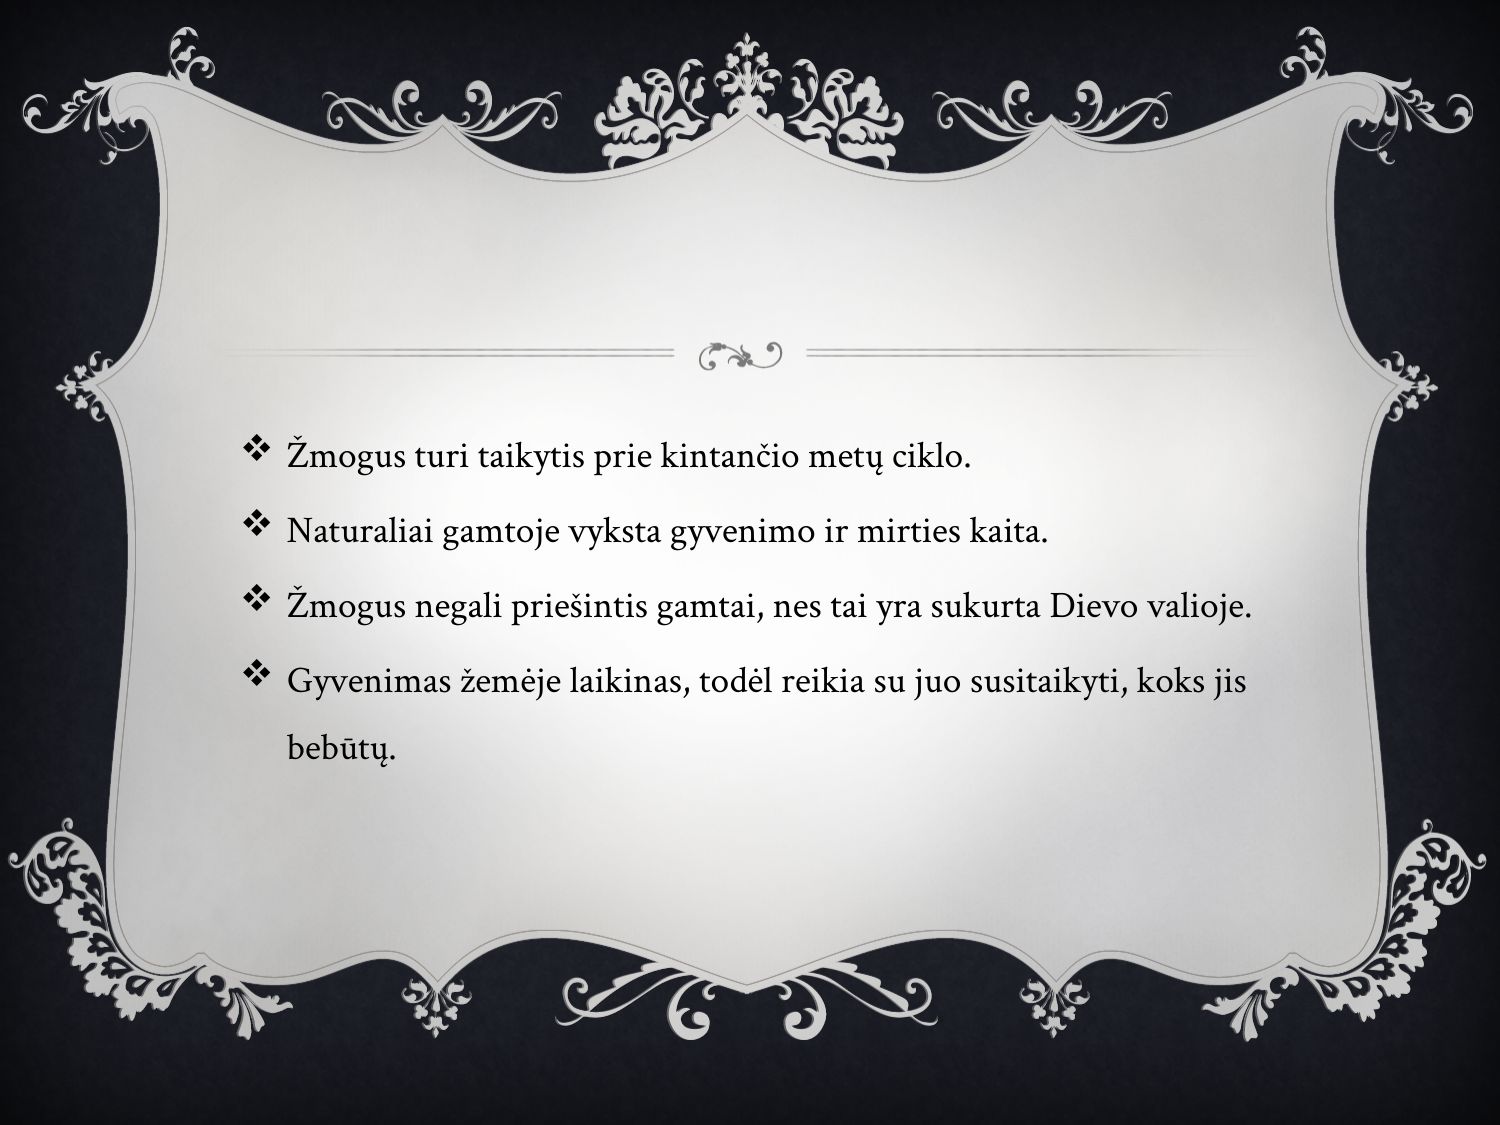

#
Žmogus turi taikytis prie kintančio metų ciklo.
Naturaliai gamtoje vyksta gyvenimo ir mirties kaita.
Žmogus negali priešintis gamtai, nes tai yra sukurta Dievo valioje.
Gyvenimas žemėje laikinas, todėl reikia su juo susitaikyti, koks jis bebūtų.